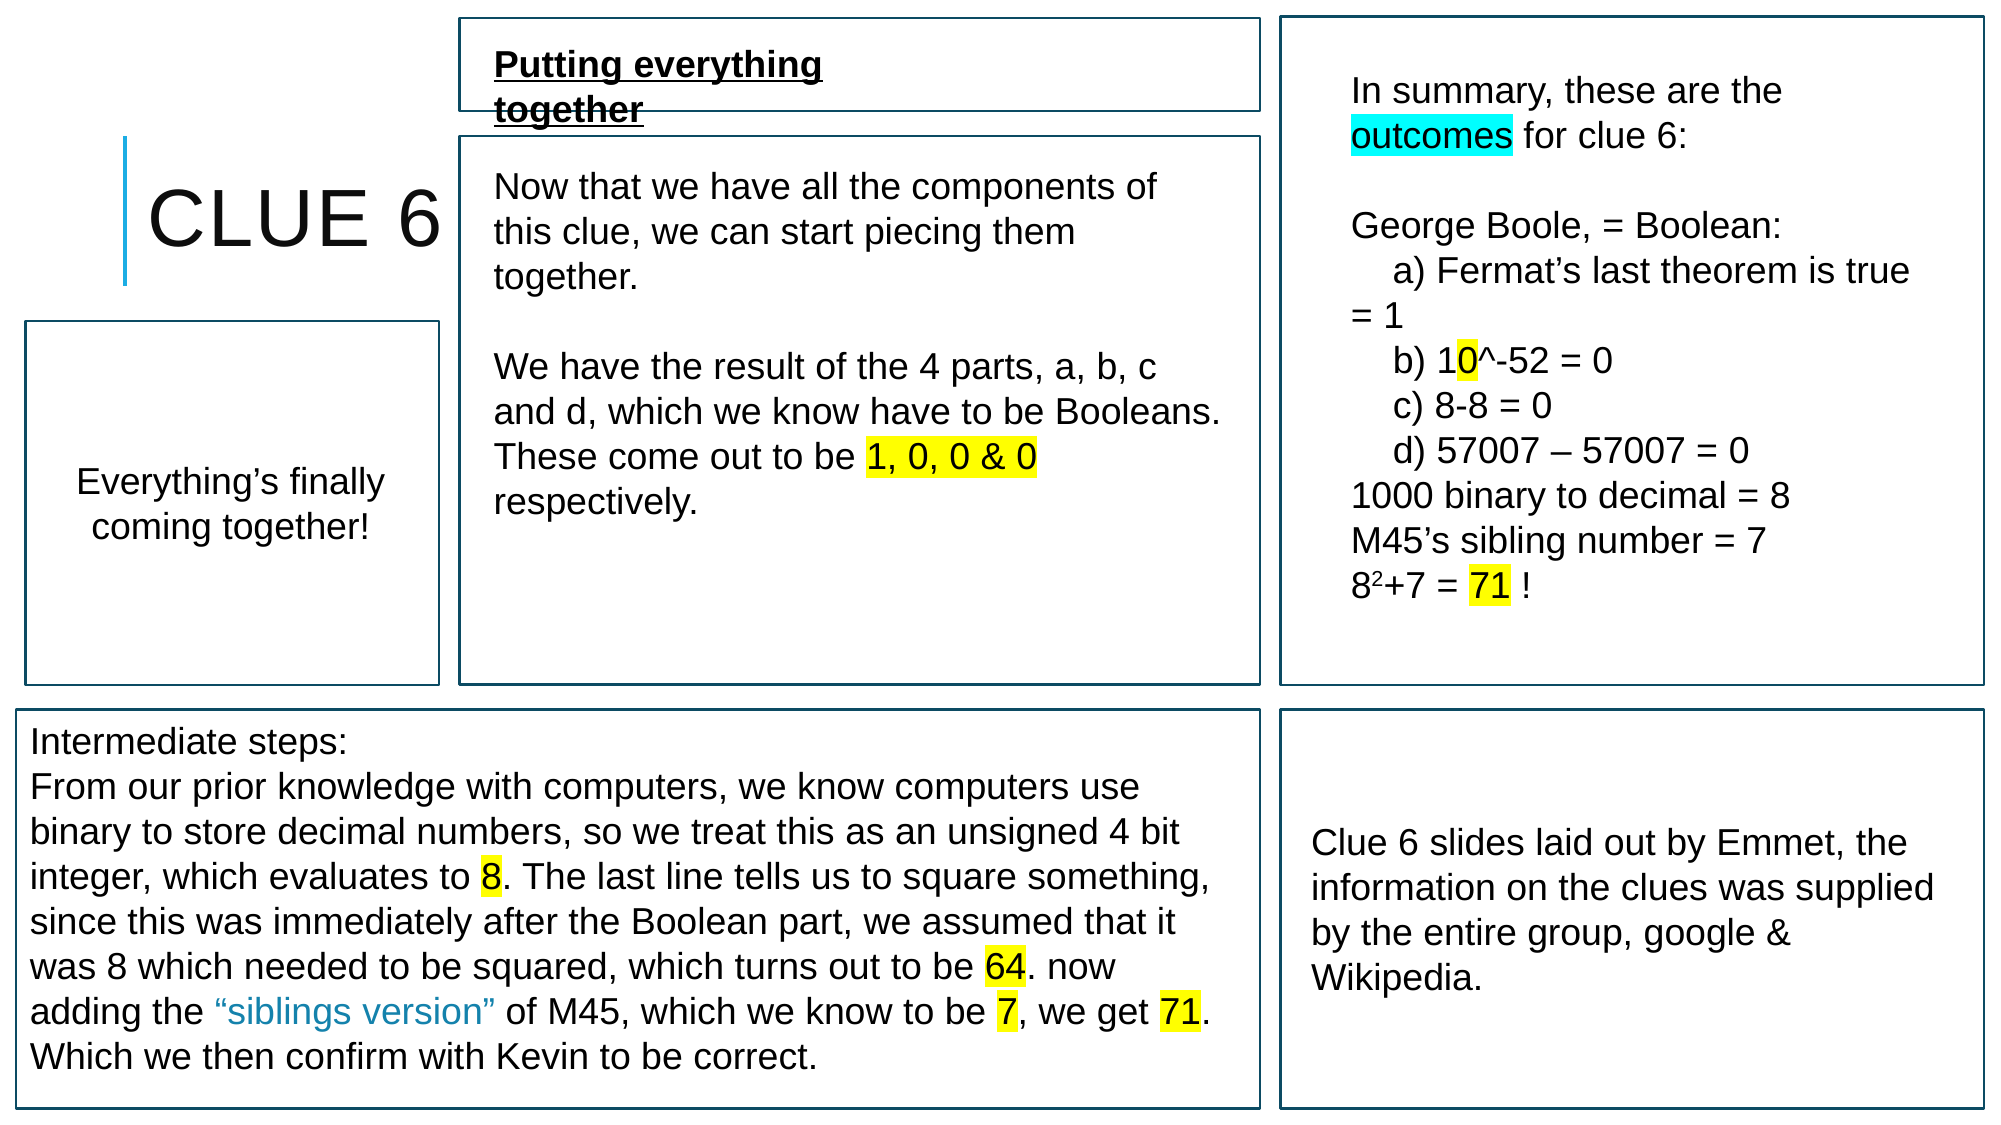

Putting everything together
In summary, these are the outcomes for clue 6:
George Boole, = Boolean:
    a) Fermat’s last theorem is true = 1
    b) 10^-52 = 0
    c) 8-8 = 0
    d) 57007 – 57007 = 0
1000 binary to decimal = 8
M45’s sibling number = 7
82+7 = 71 !

# Clue 6
Now that we have all the components of this clue, we can start piecing them together.

We have the result of the 4 parts, a, b, c and d, which we know have to be Booleans. These come out to be 1, 0, 0 & 0 respectively.

Everything’s finally coming together!
Intermediate steps:
From our prior knowledge with computers, we know computers use binary to store decimal numbers, so we treat this as an unsigned 4 bit integer, which evaluates to 8. The last line tells us to square something, since this was immediately after the Boolean part, we assumed that it was 8 which needed to be squared, which turns out to be 64. now adding the “siblings version” of M45, which we know to be 7, we get 71. Which we then confirm with Kevin to be correct.

Clue 6 slides laid out by Emmet, the information on the clues was supplied by the entire group, google & Wikipedia.